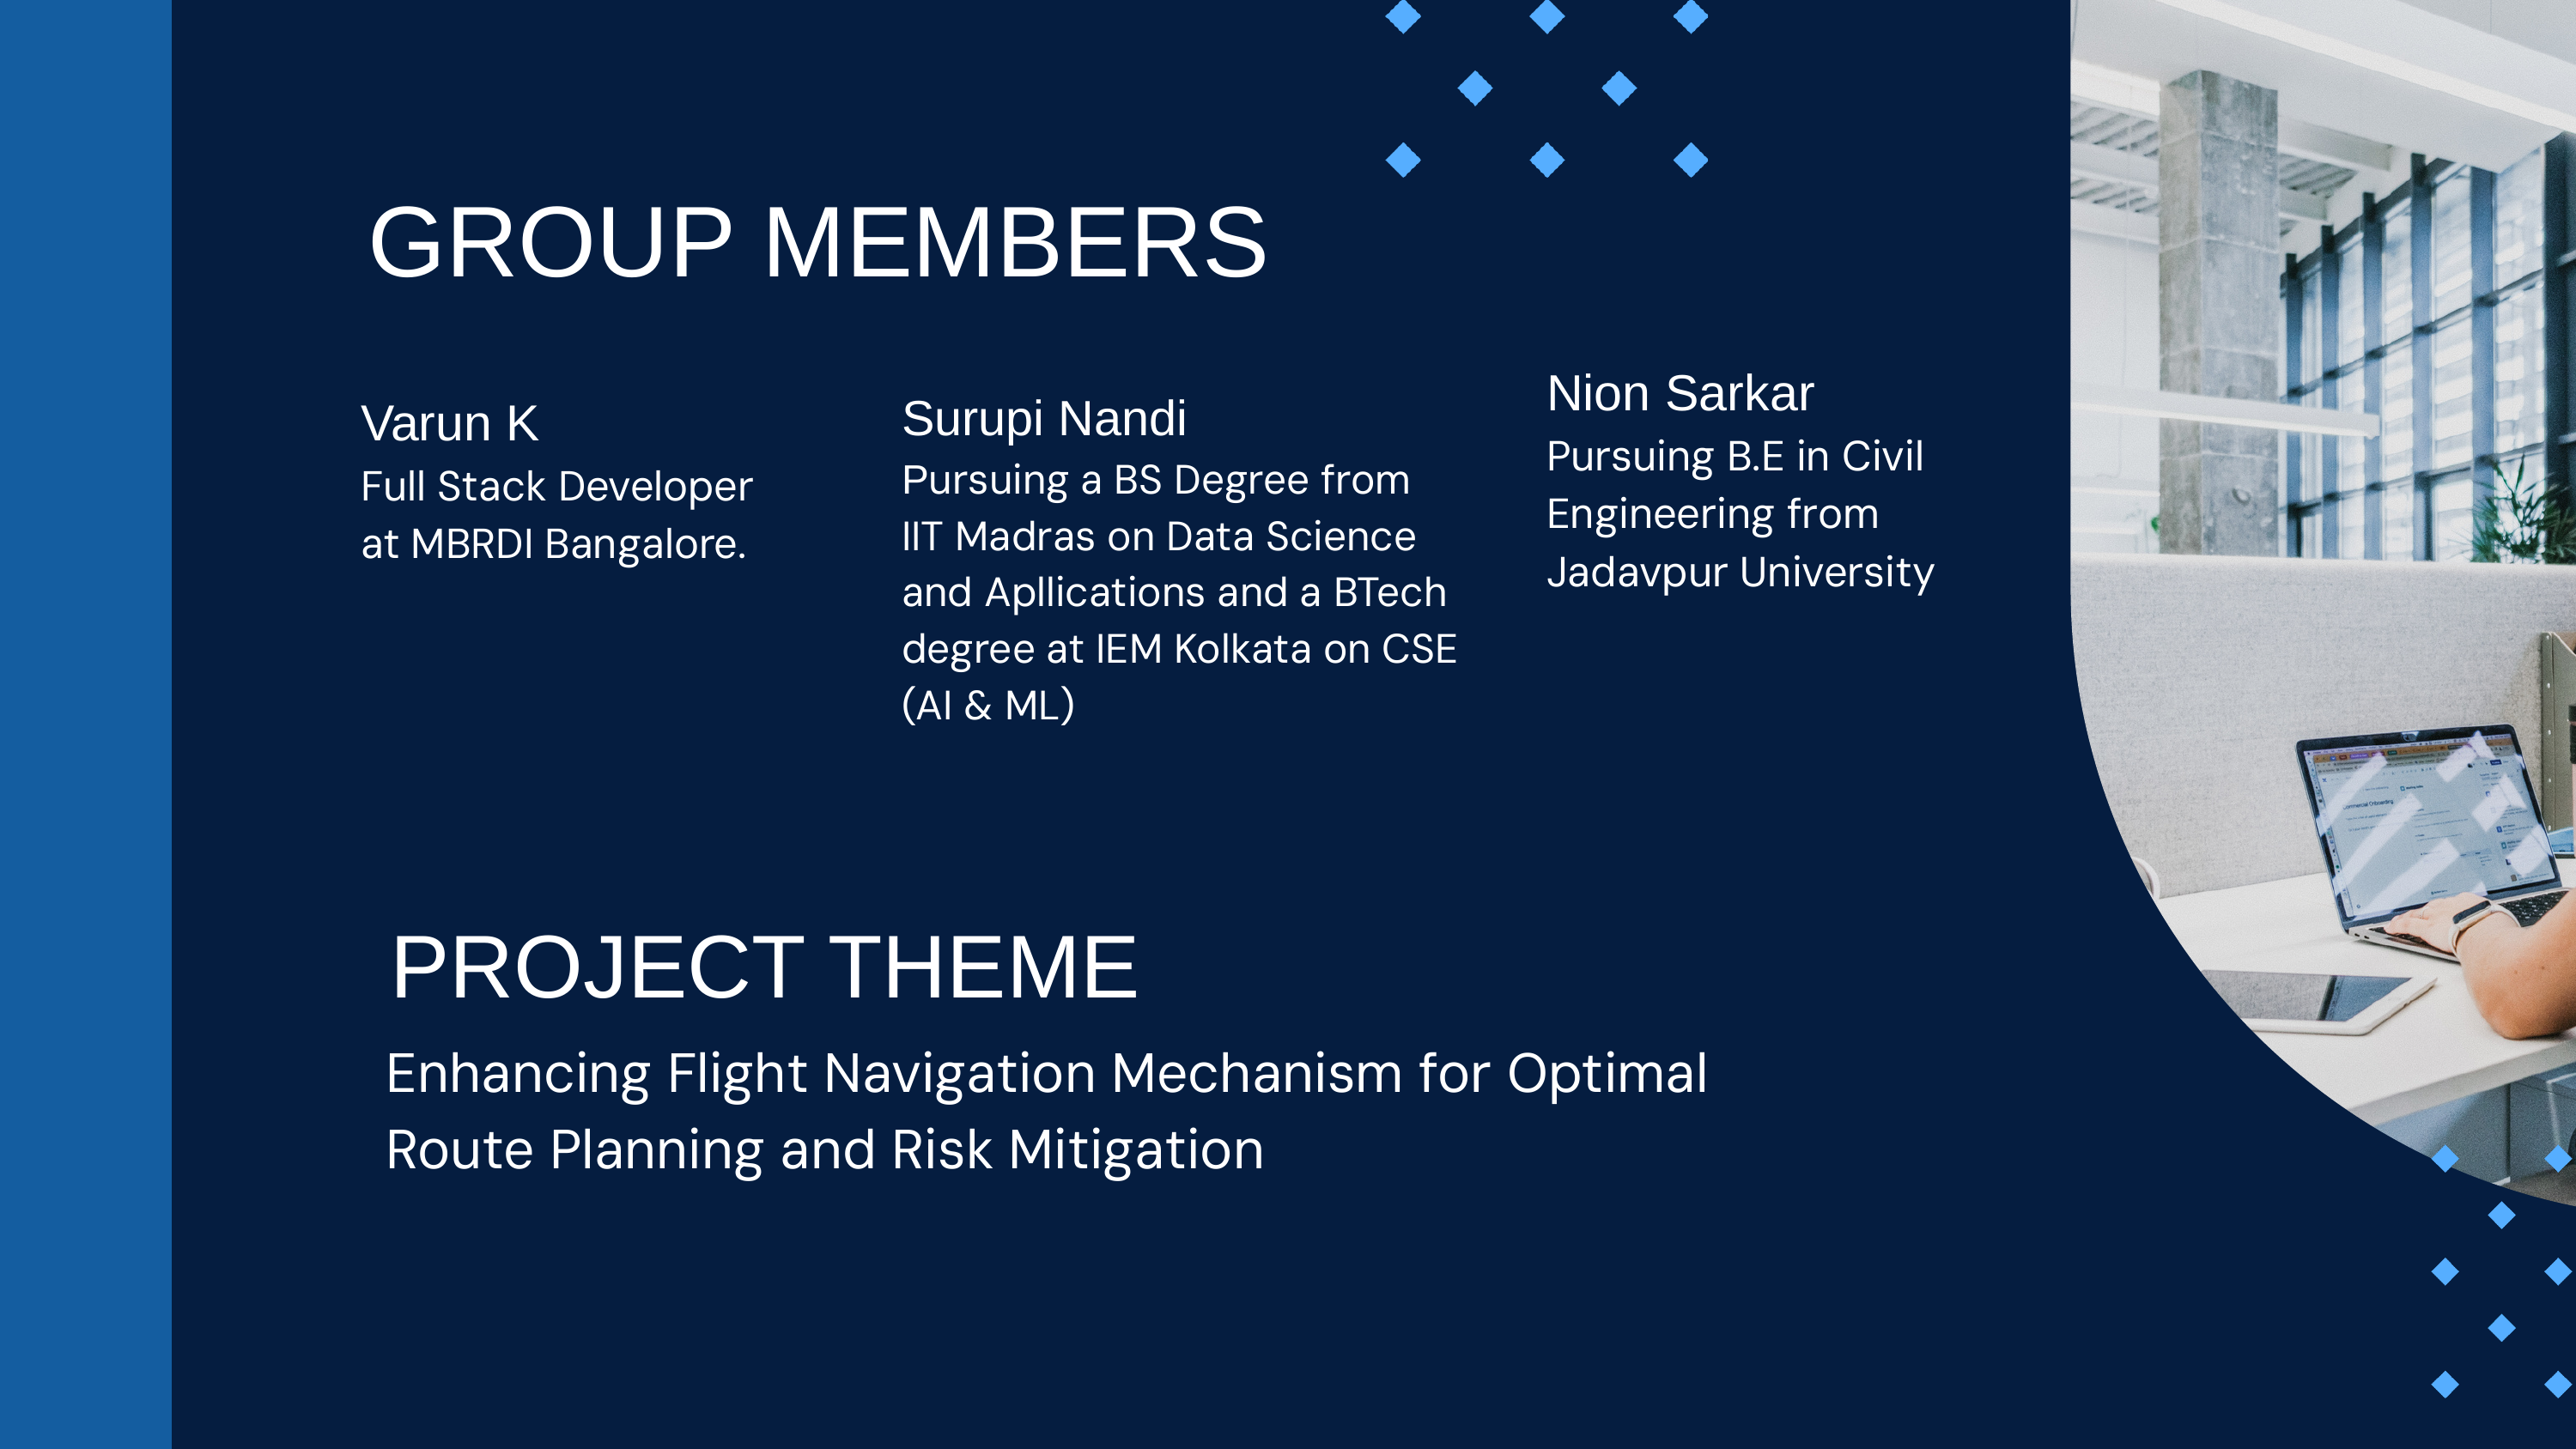

GROUP MEMBERS
Nion Sarkar
Pursuing B.E in Civil Engineering from Jadavpur University
Surupi Nandi
Pursuing a BS Degree from IIT Madras on Data Science and Apllications and a BTech degree at IEM Kolkata on CSE (AI & ML)
Varun K
Full Stack Developer at MBRDI Bangalore.
PROJECT THEME
Enhancing Flight Navigation Mechanism for Optimal Route Planning and Risk Mitigation